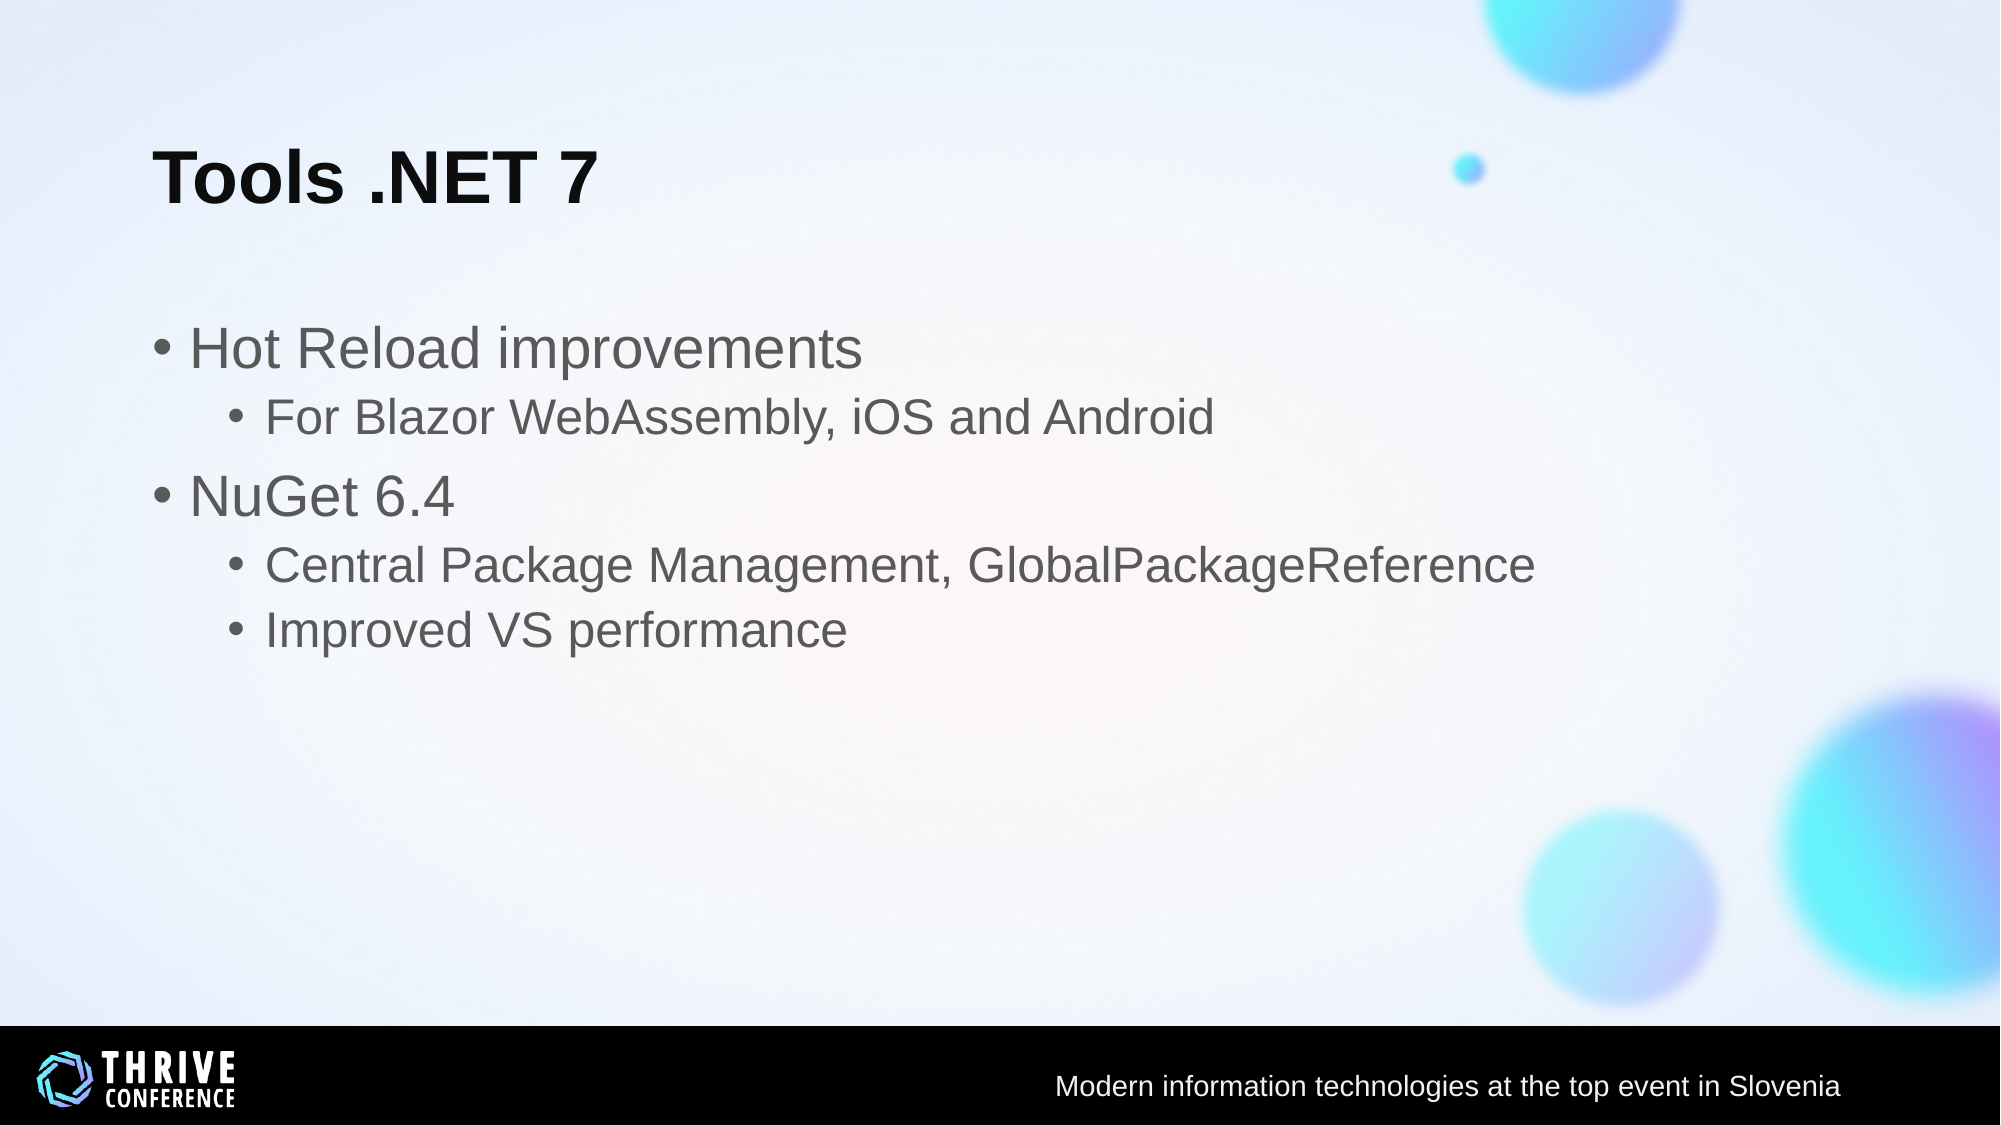

# Tools .NET 7
Hot Reload improvements
For Blazor WebAssembly, iOS and Android
NuGet 6.4
Central Package Management, GlobalPackageReference
Improved VS performance